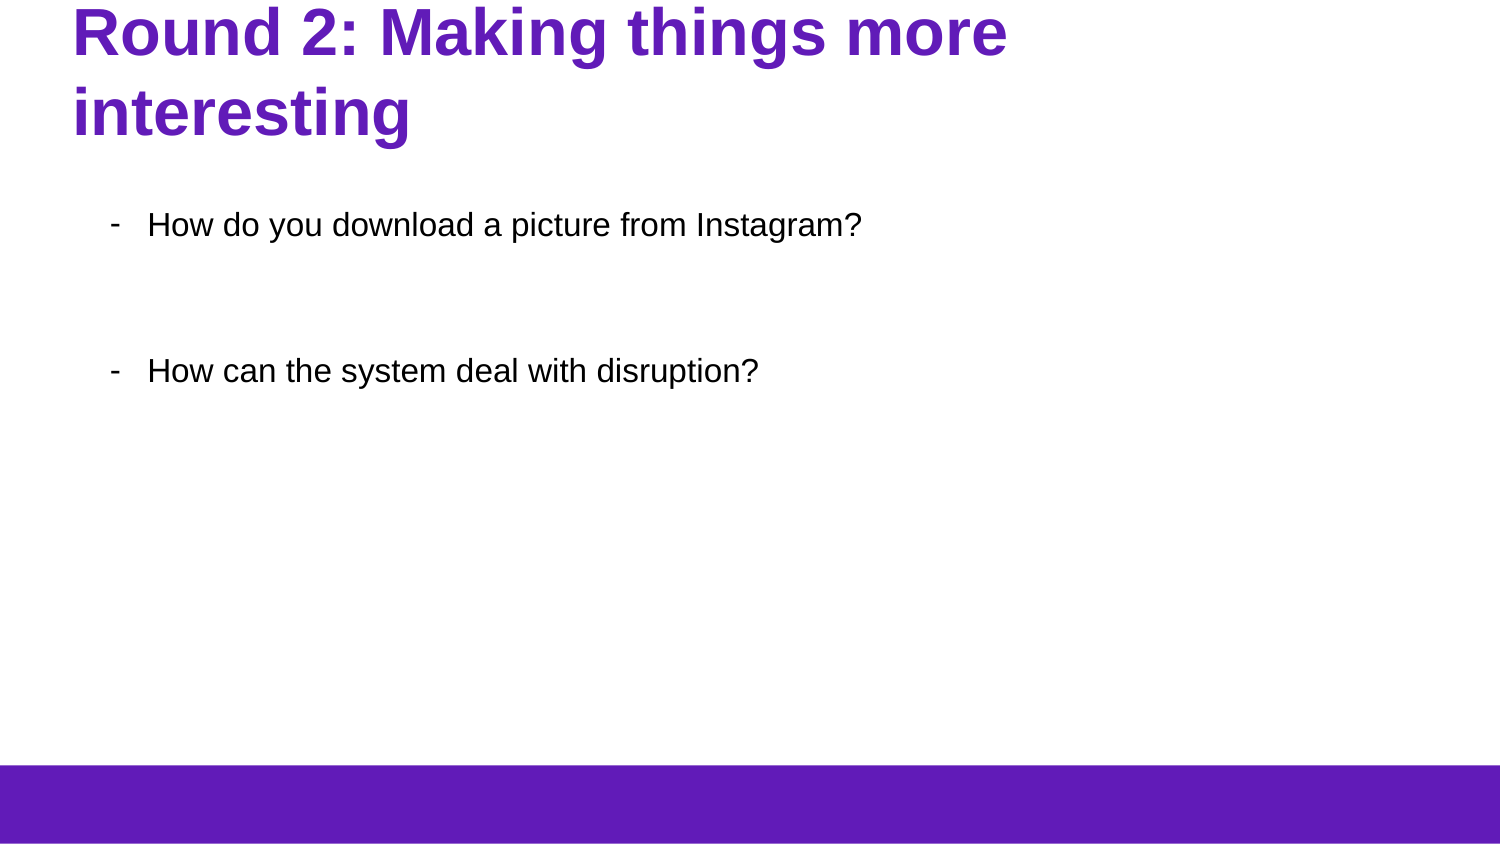

# Round 2: Making things more interesting
How do you download a picture from Instagram?

How can the system deal with disruption?